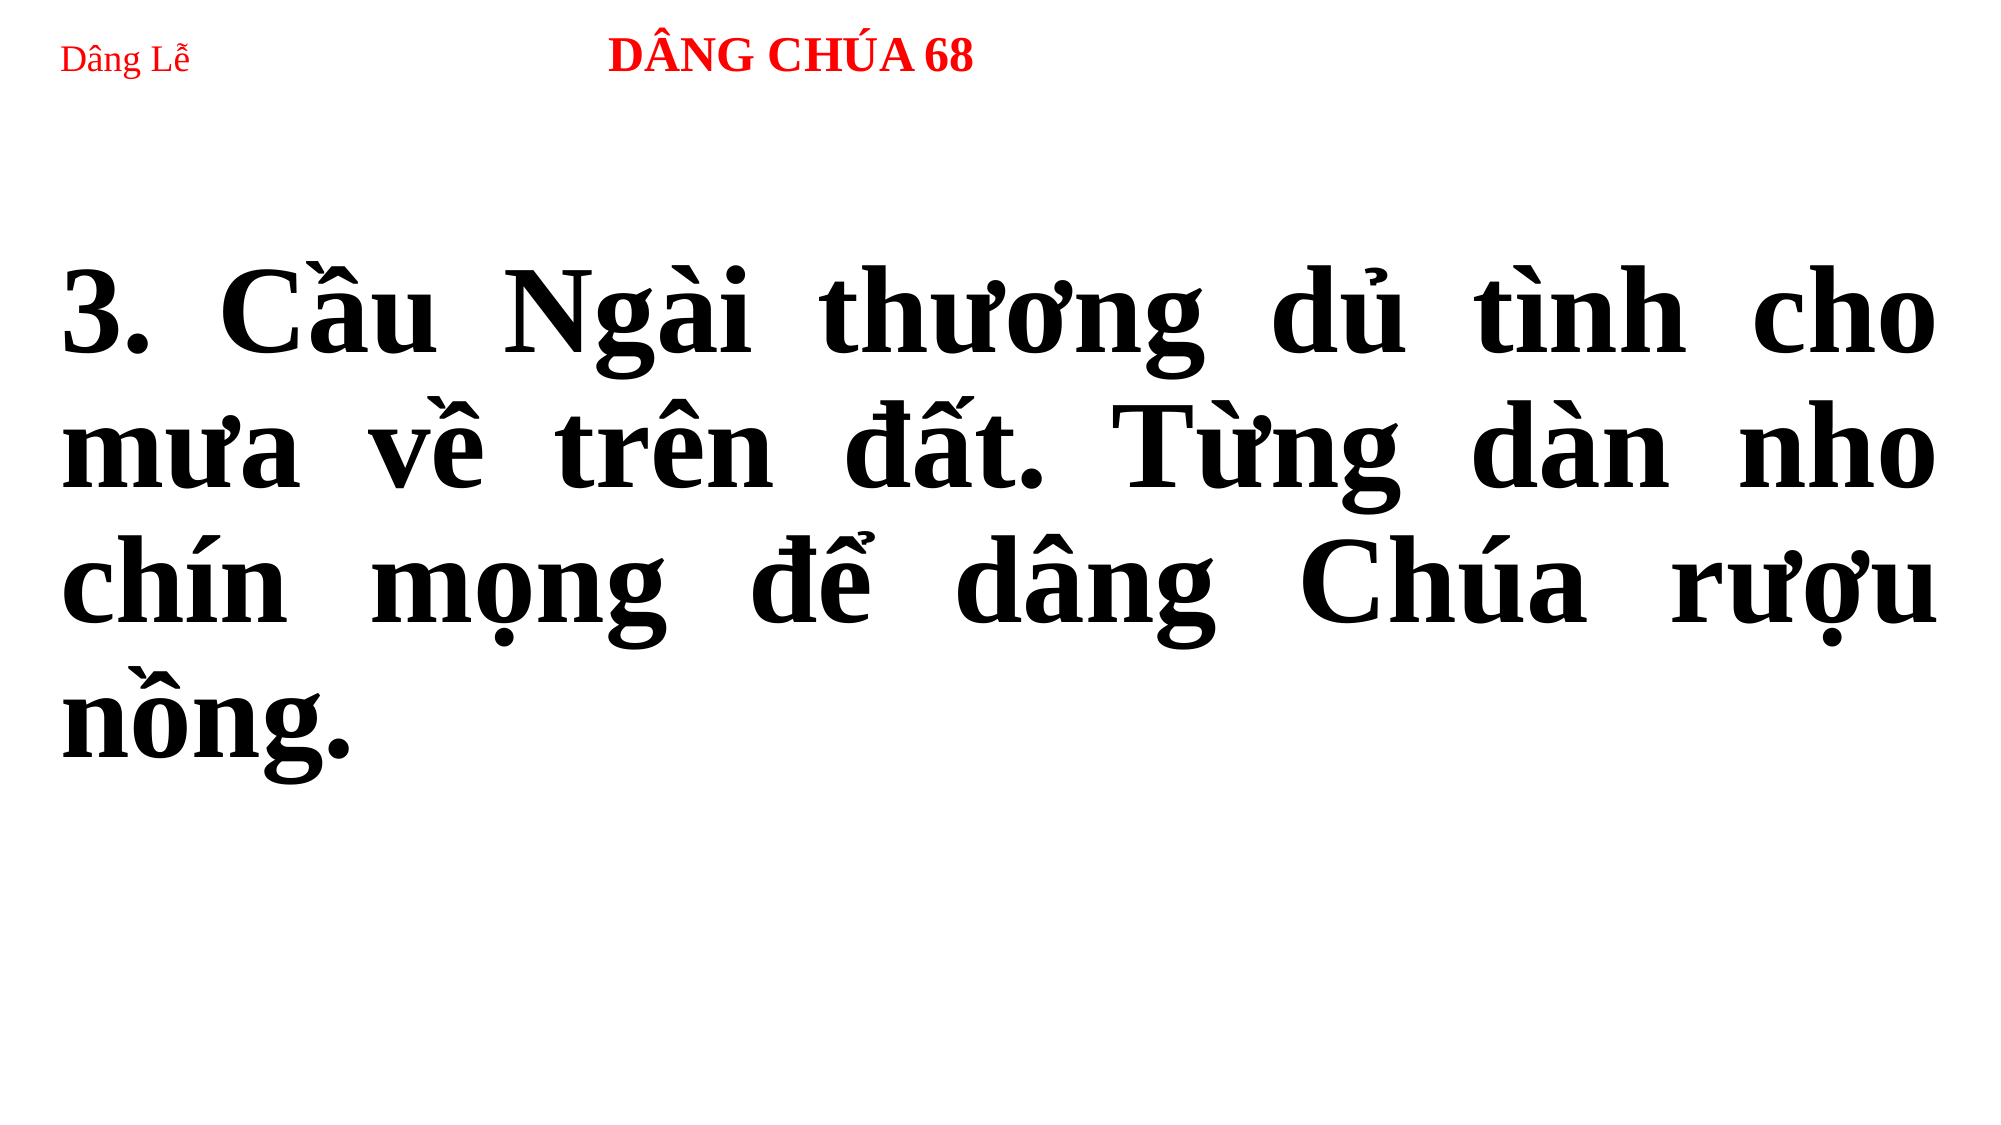

# Dâng Lễ                                            DÂNG CHÚA 68
3. Cầu Ngài thương dủ tình cho mưa về trên đất. Từng dàn nho chín mọng để dâng Chúa rượu nồng.